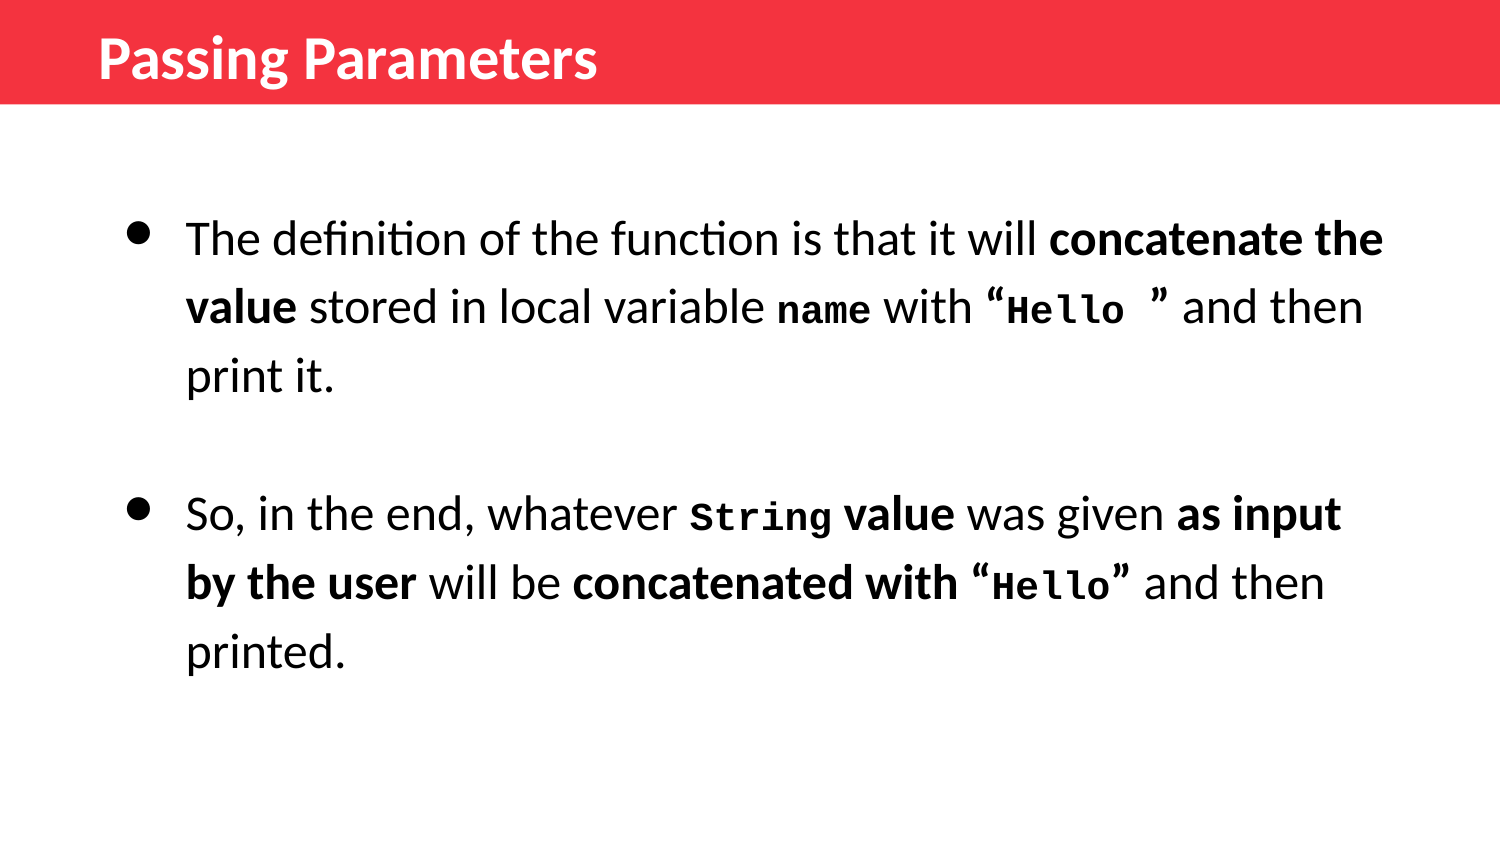

Passing Parameters

The definition of the function is that it will concatenate the value stored in local variable name with “Hello ” and then print it.

So, in the end, whatever String value was given as input by the user will be concatenated with “Hello” and then printed.